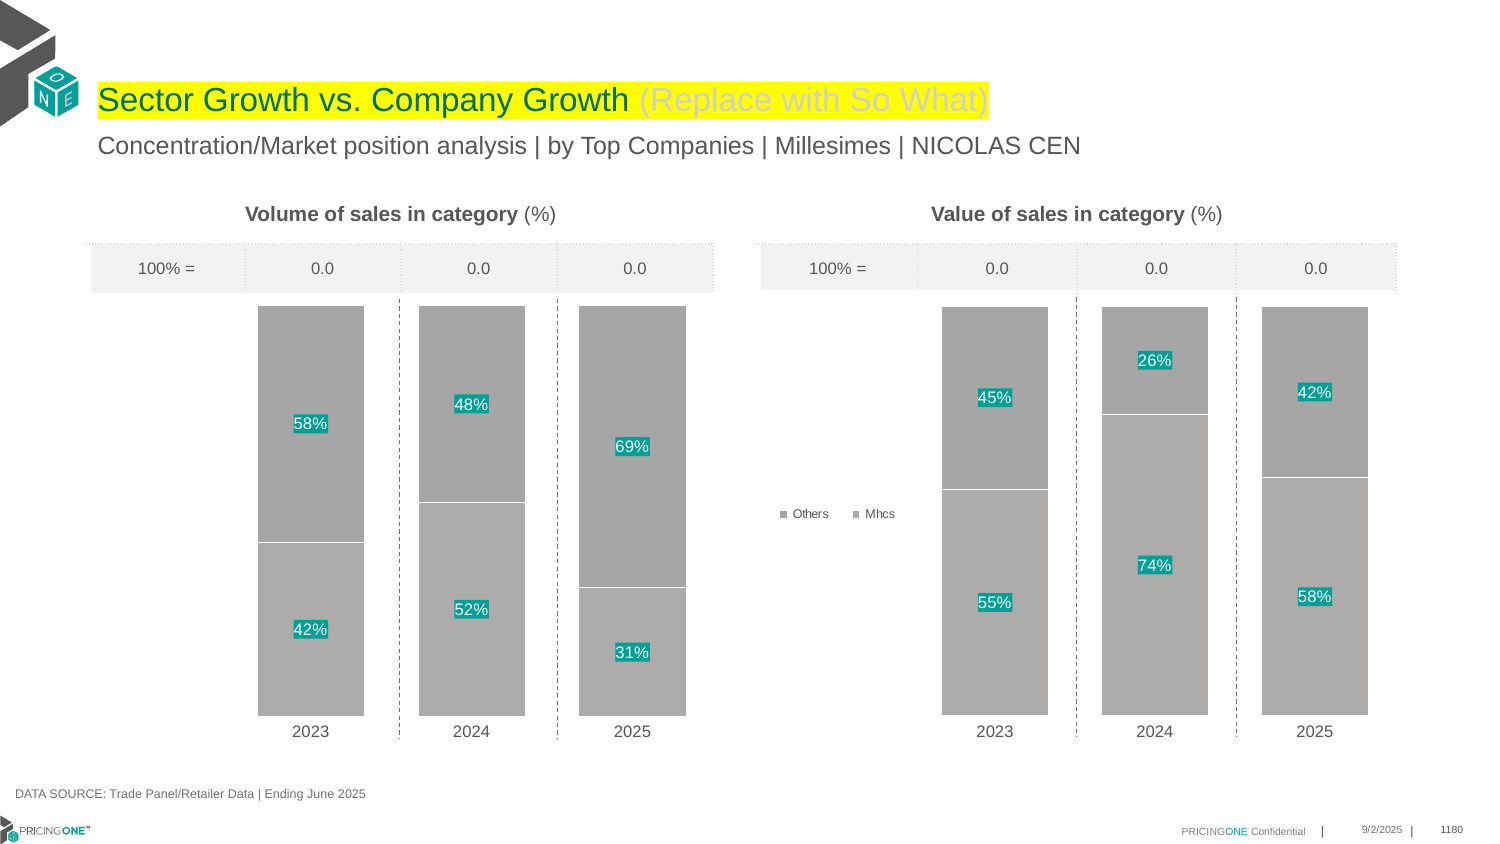

# Sector Growth vs. Company Growth (Replace with So What)
Concentration/Market position analysis | by Top Companies | Millesimes | NICOLAS CEN
| Volume of sales in category (%) |  |  |  |
| --- | --- | --- | --- |
| 100% = | 0.0 | 0.0 | 0.0 |
| Value of sales in category (%) |  |  |  |
| --- | --- | --- | --- |
| 100% = | 0.0 | 0.0 | 0.0 |

### Chart

| Category | Mhcs | Others |
|---|---|---|
| 2023 | 0.4235294117647059 | 0.5764705882352941 |
| 2024 | 0.5208333333333334 | 0.47916666666666663 |
| 2025 | 0.3125 | 0.6875 |

### Chart

| Category | Mhcs | Others |
|---|---|---|
| 2023 | 0.5527492018446257 | 0.44725079815537416 |
| 2024 | 0.735654169854629 | 0.2643458301453711 |
| 2025 | 0.580794894110821 | 0.419205105889179 |
DATA SOURCE: Trade Panel/Retailer Data | Ending June 2025

9/2/2025
1180